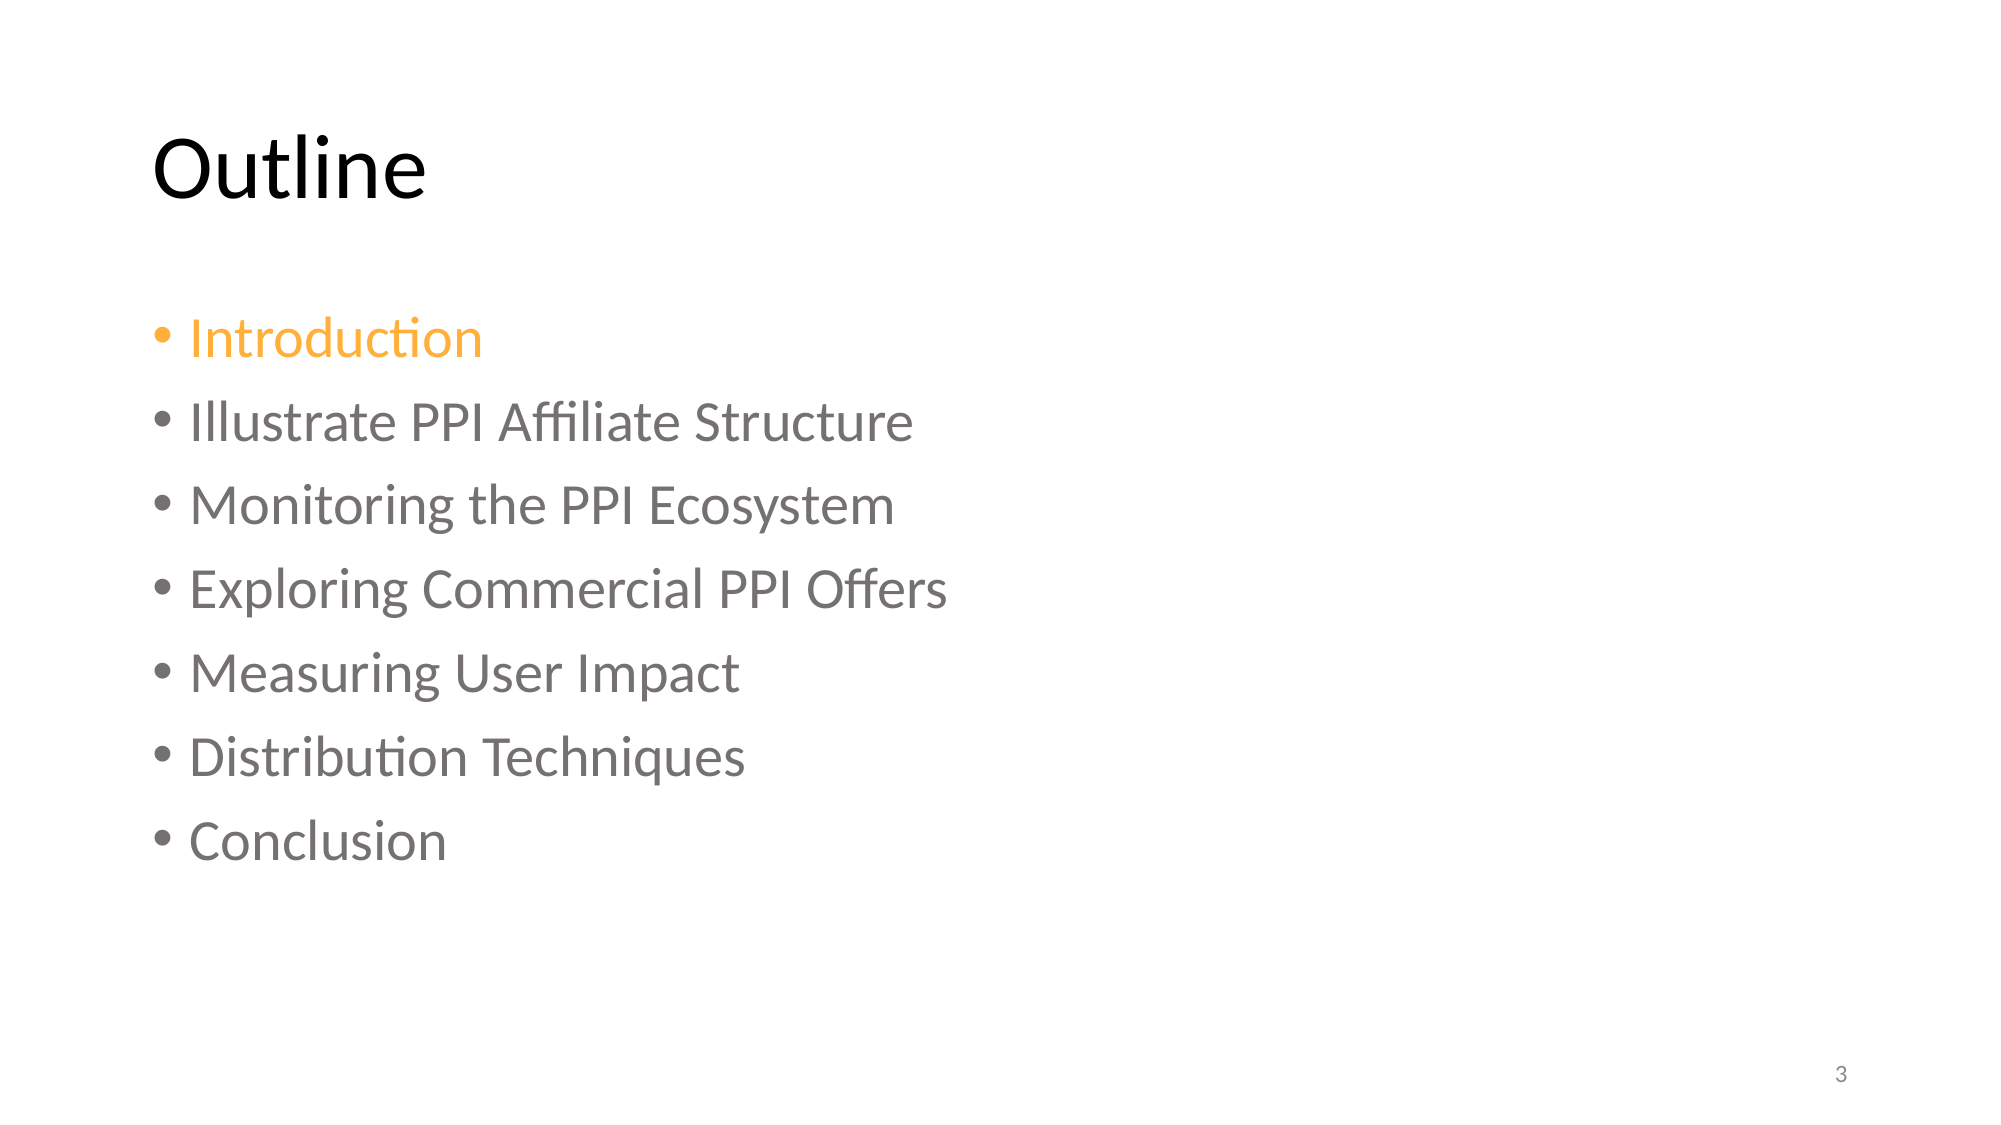

# Outline
Introduction
Illustrate PPI Affiliate Structure
Monitoring the PPI Ecosystem
Exploring Commercial PPI Offers
Measuring User Impact
Distribution Techniques
Conclusion

3